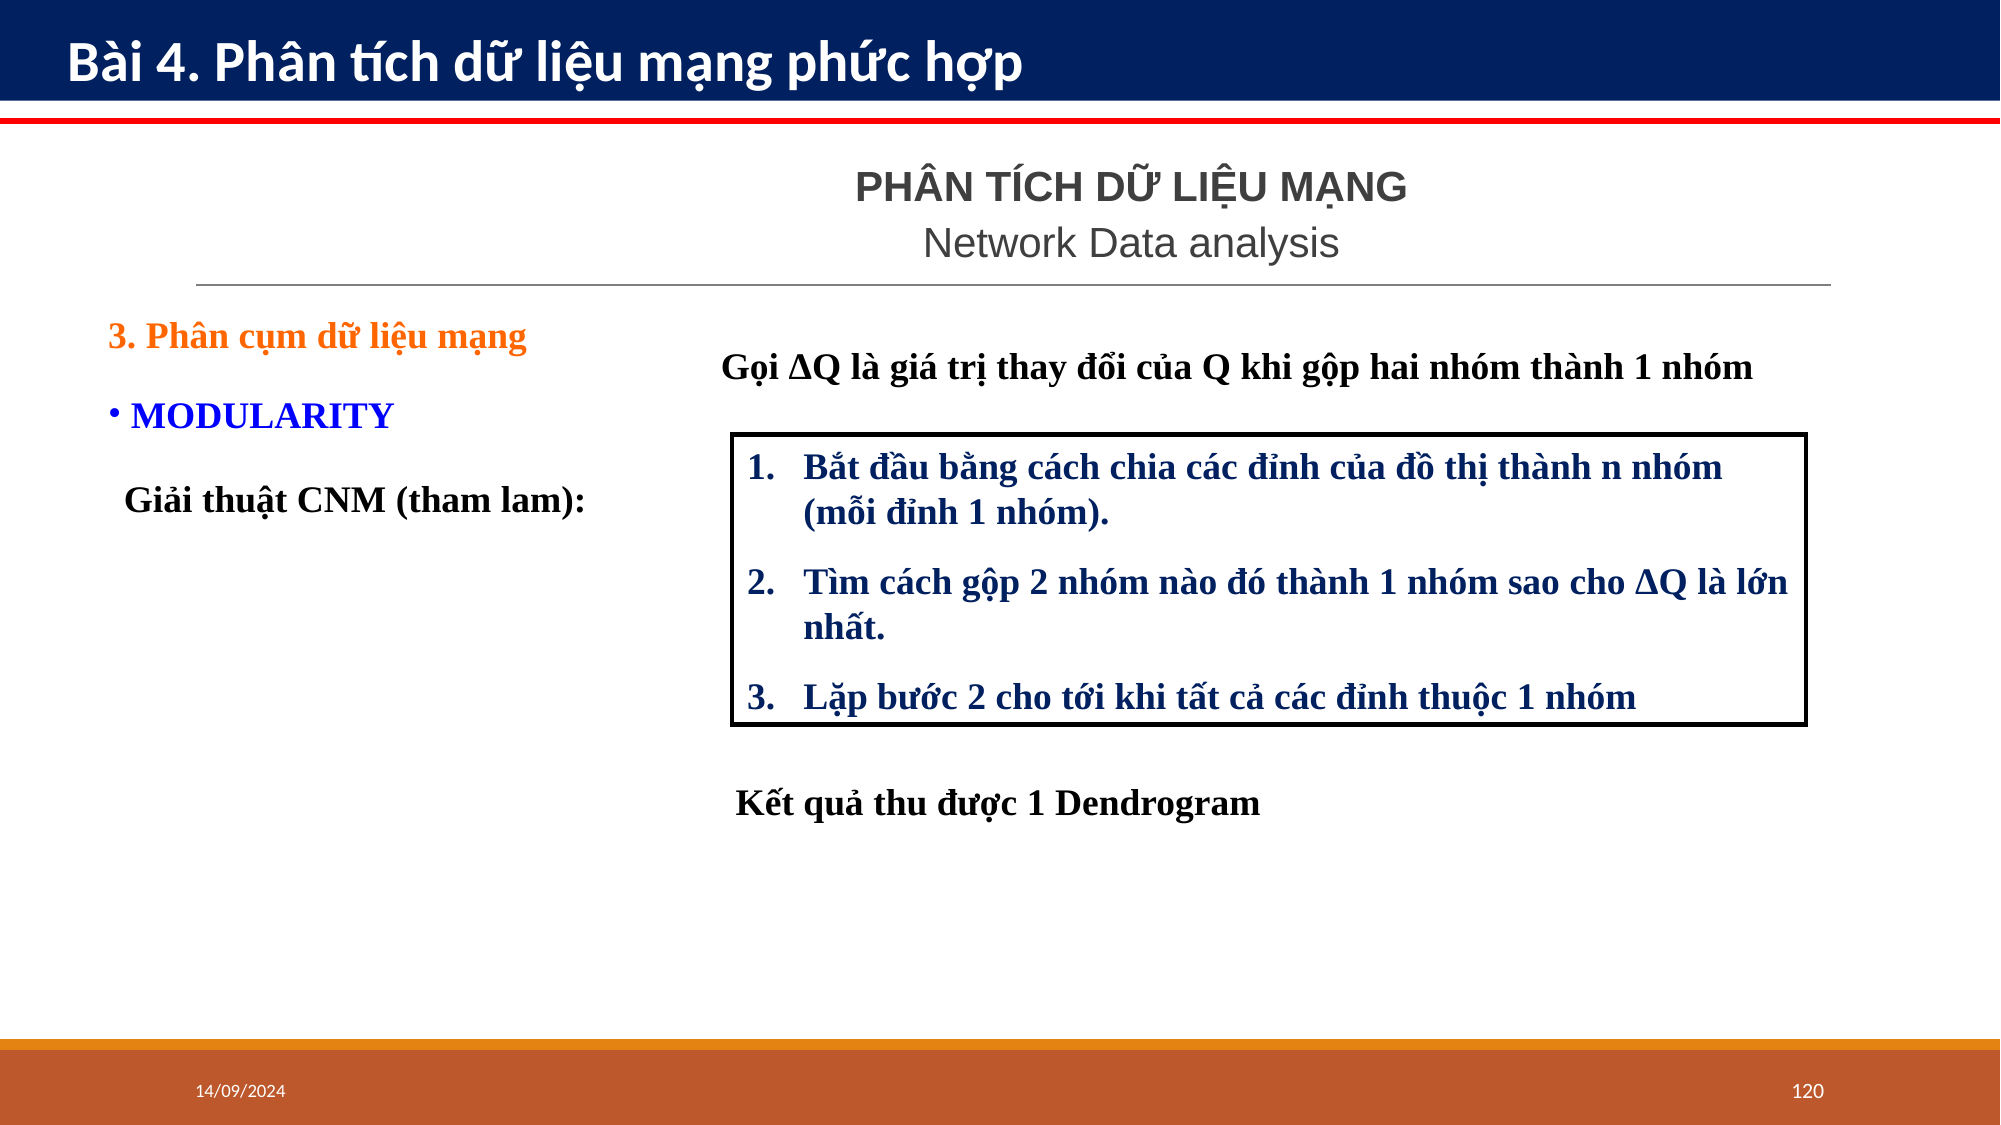

Bài 4. Phân tích dữ liệu mạng phức hợp
PHÂN TÍCH DỮ LIỆU MẠNG
Network Data analysis
3. Phân cụm dữ liệu mạng
Gọi ΔQ là giá trị thay đổi của Q khi gộp hai nhóm thành 1 nhóm
 MODULARITY
Bắt đầu bằng cách chia các đỉnh của đồ thị thành n nhóm (mỗi đỉnh 1 nhóm).
Tìm cách gộp 2 nhóm nào đó thành 1 nhóm sao cho ΔQ là lớn nhất.
Lặp bước 2 cho tới khi tất cả các đỉnh thuộc 1 nhóm
Giải thuật CNM (tham lam):
Kết quả thu được 1 Dendrogram
14/09/2024
120